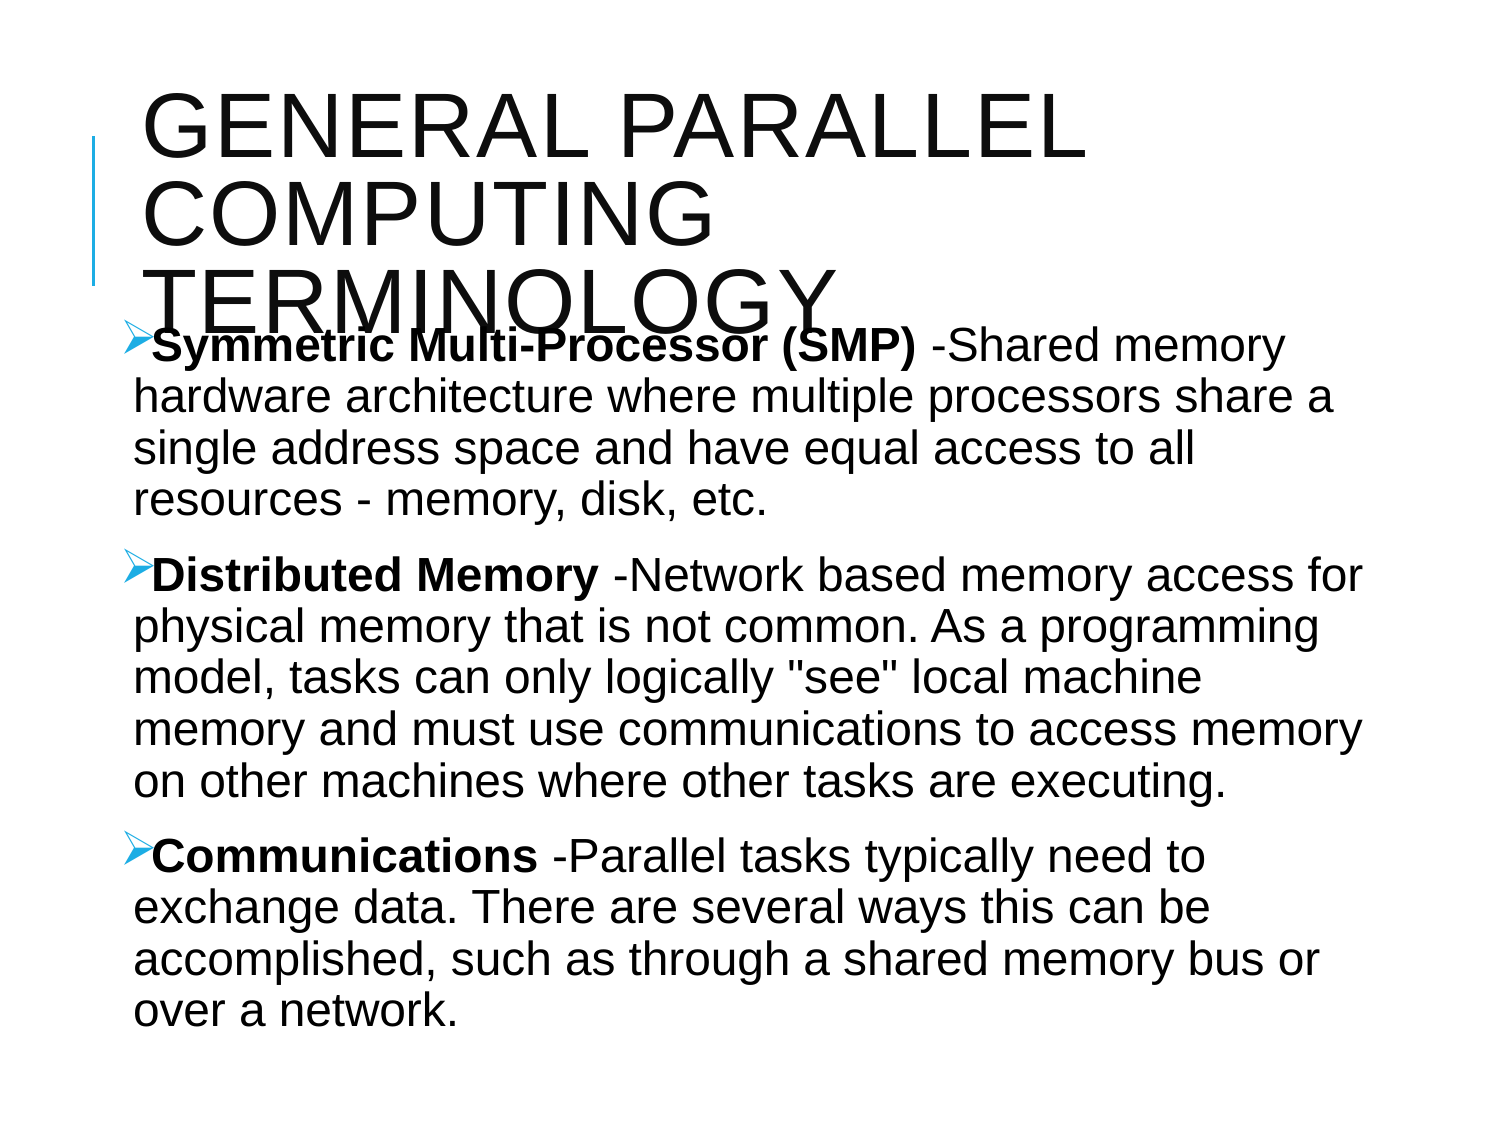

# General Parallel Computing Terminology
Symmetric Multi-Processor (SMP) -Shared memory hardware architecture where multiple processors share a single address space and have equal access to all resources - memory, disk, etc.
Distributed Memory -Network based memory access for physical memory that is not common. As a programming model, tasks can only logically "see" local machine memory and must use communications to access memory on other machines where other tasks are executing.
Communications -Parallel tasks typically need to exchange data. There are several ways this can be accomplished, such as through a shared memory bus or over a network.